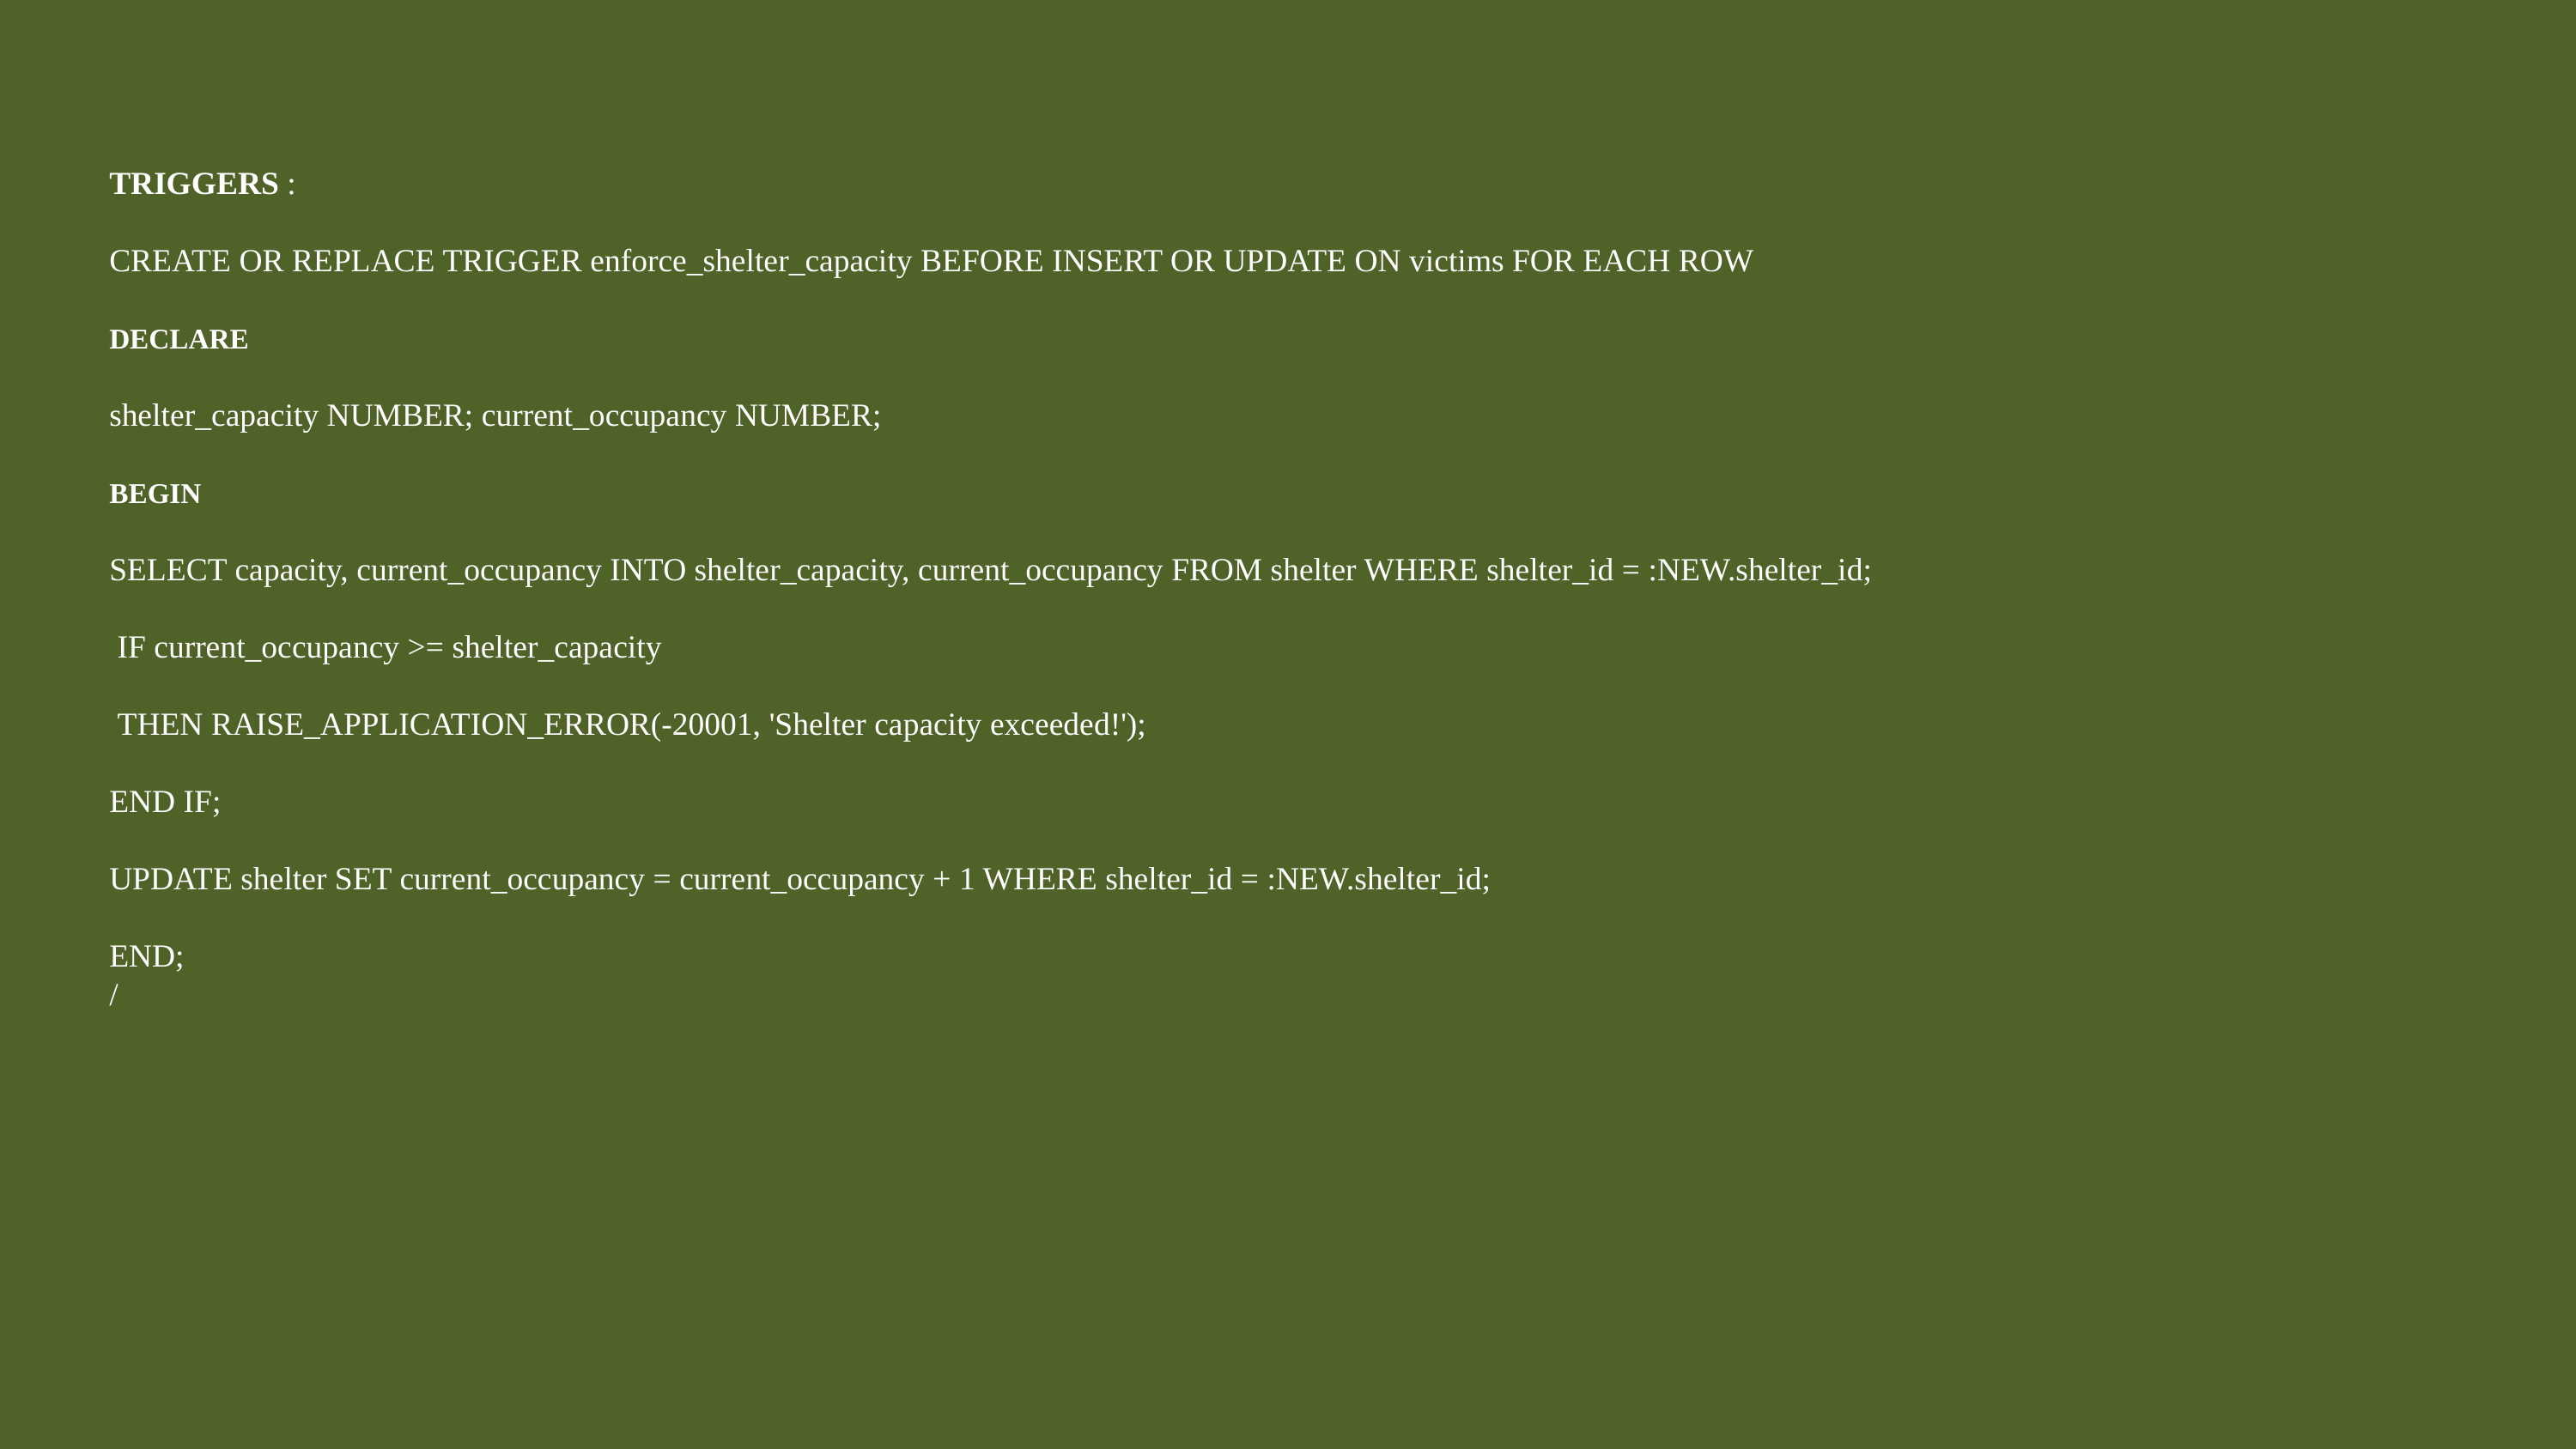

TRIGGERS :

CREATE OR REPLACE TRIGGER enforce_shelter_capacity BEFORE INSERT OR UPDATE ON victims FOR EACH ROW

DECLARE

shelter_capacity NUMBER; current_occupancy NUMBER;

BEGIN

SELECT capacity, current_occupancy INTO shelter_capacity, current_occupancy FROM shelter WHERE shelter_id = :NEW.shelter_id;

 IF current_occupancy >= shelter_capacity

 THEN RAISE_APPLICATION_ERROR(-20001, 'Shelter capacity exceeded!');

END IF;

UPDATE shelter SET current_occupancy = current_occupancy + 1 WHERE shelter_id = :NEW.shelter_id;

END;
/